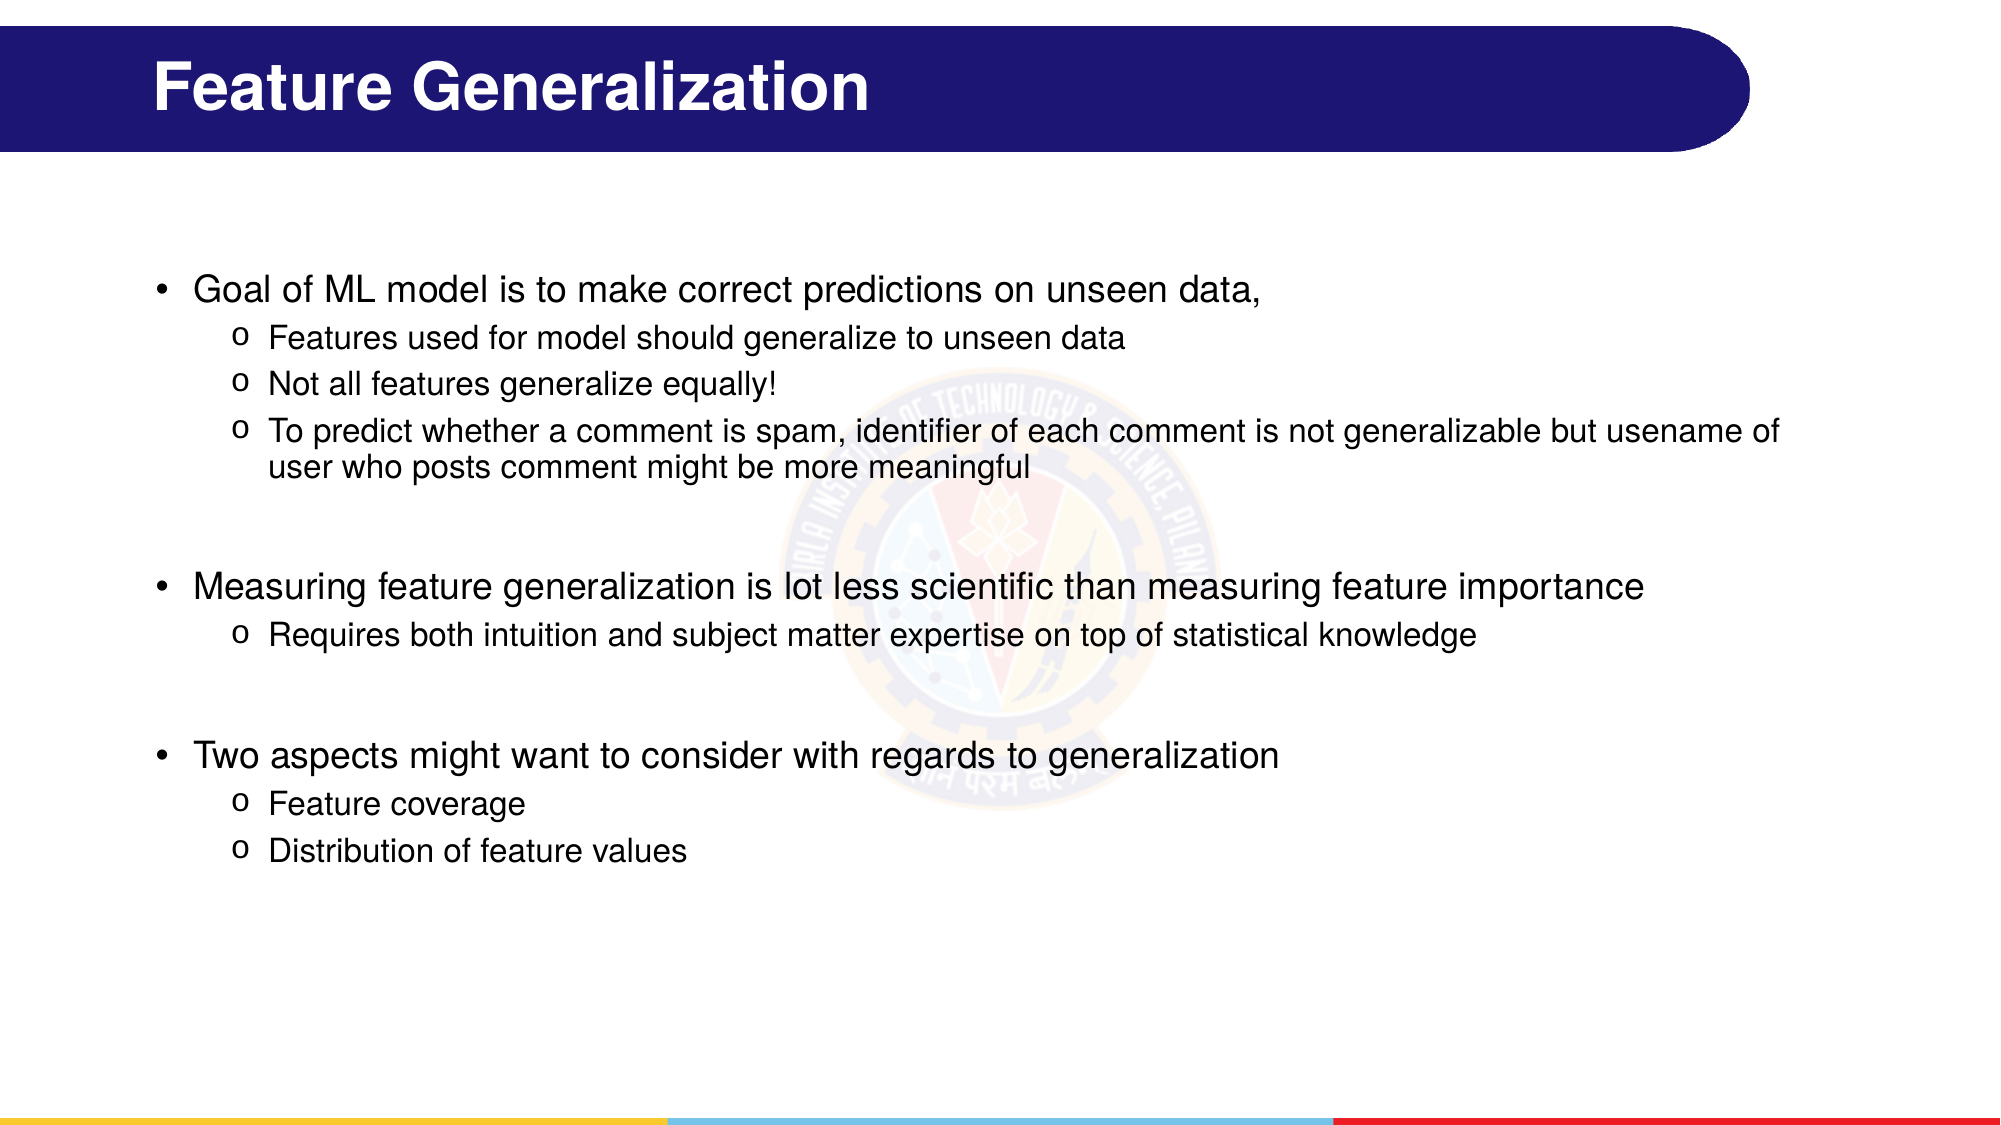

# Feature Generalization

Goal of ML model is to make correct predictions on unseen data,
Features used for model should generalize to unseen data
Not all features generalize equally!
To predict whether a comment is spam, identifier of each comment is not generalizable but usename of user who posts comment might be more meaningful

Measuring feature generalization is lot less scientific than measuring feature importance
Requires both intuition and subject matter expertise on top of statistical knowledge

Two aspects might want to consider with regards to generalization
Feature coverage
Distribution of feature values